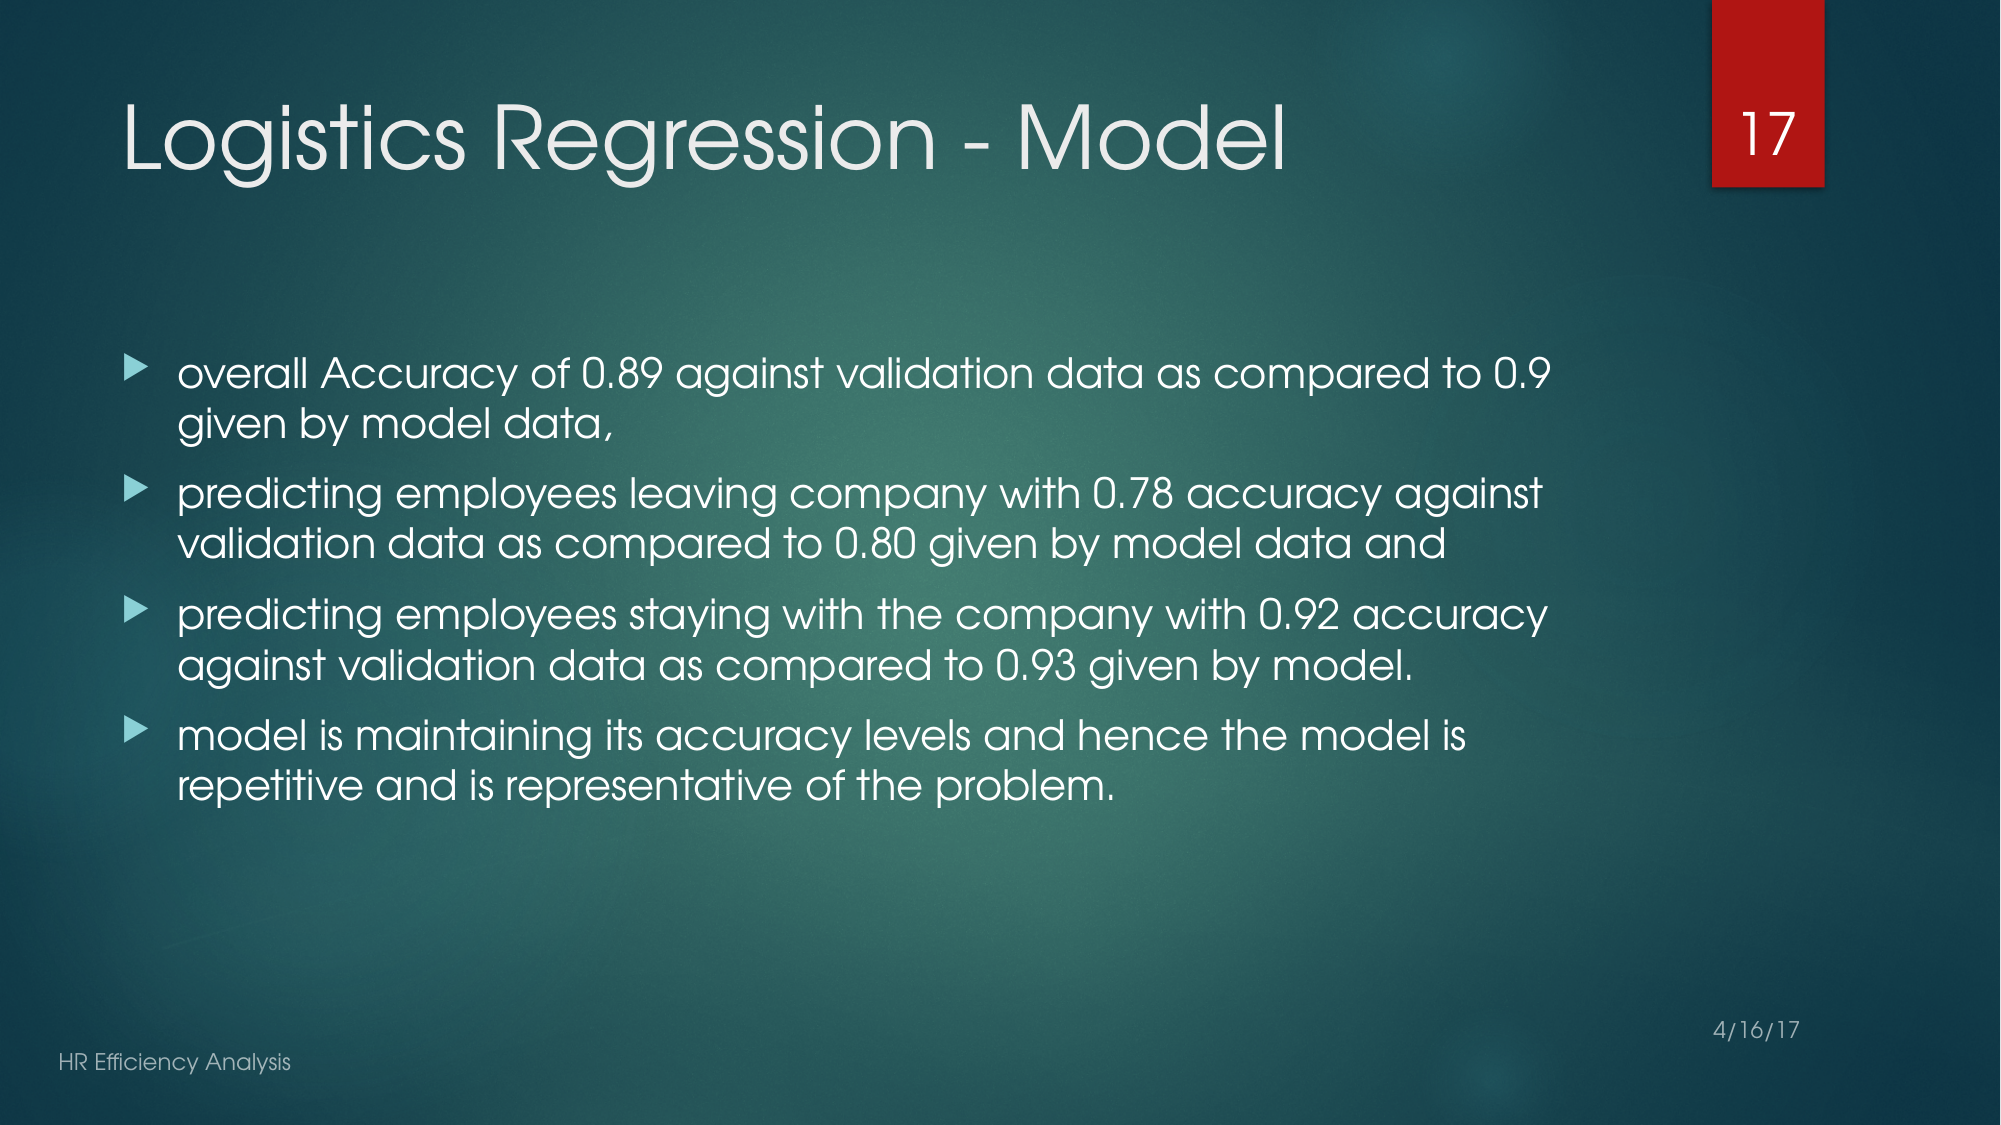

17
# Logistics Regression - Model
overall Accuracy of 0.89 against validation data as compared to 0.9 given by model data,
predicting employees leaving company with 0.78 accuracy against validation data as compared to 0.80 given by model data and
predicting employees staying with the company with 0.92 accuracy against validation data as compared to 0.93 given by model.
model is maintaining its accuracy levels and hence the model is repetitive and is representative of the problem.

4/16/17
HR Efficiency Analysis